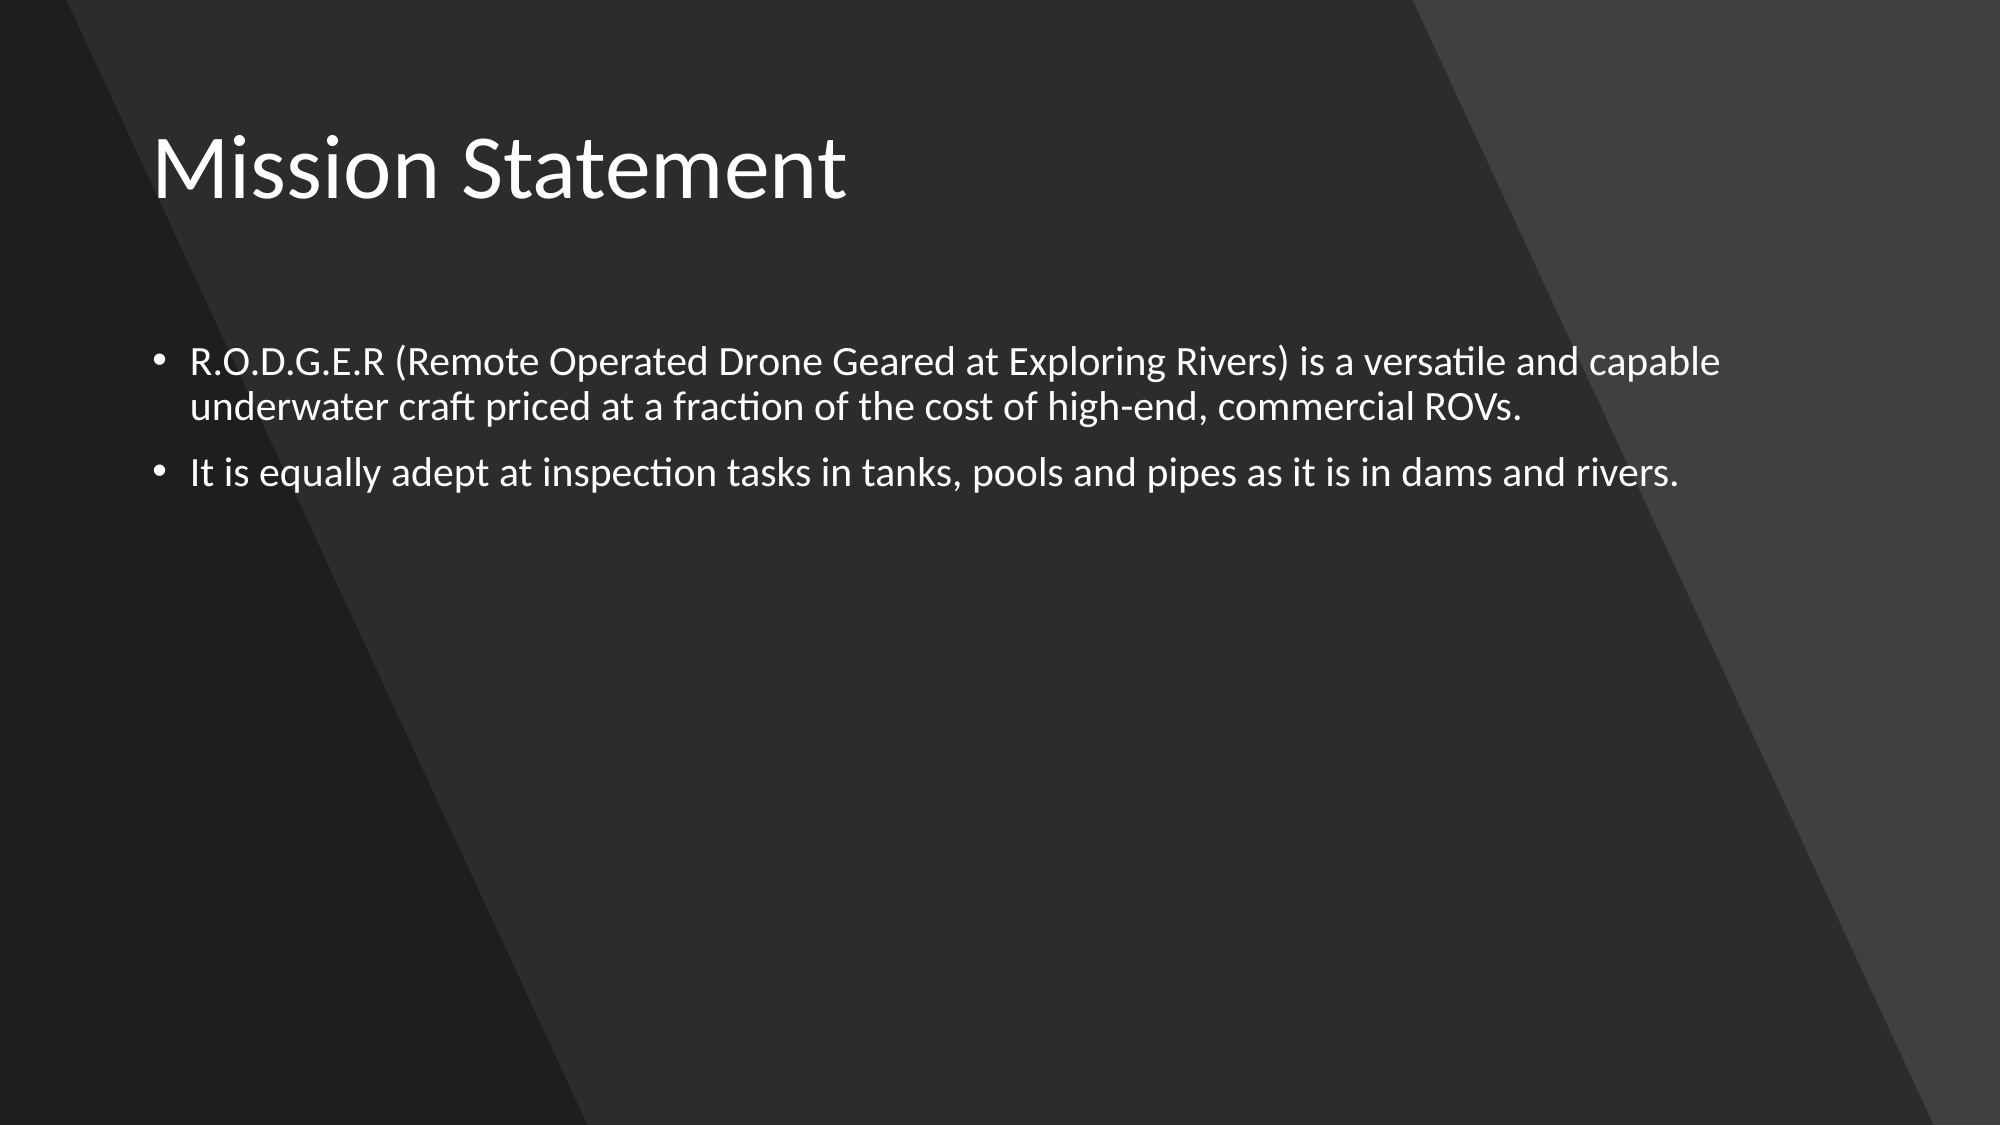

# Mission Statement
R.O.D.G.E.R (Remote Operated Drone Geared at Exploring Rivers) is a versatile and capable underwater craft priced at a fraction of the cost of high-end, commercial ROVs.
It is equally adept at inspection tasks in tanks, pools and pipes as it is in dams and rivers.